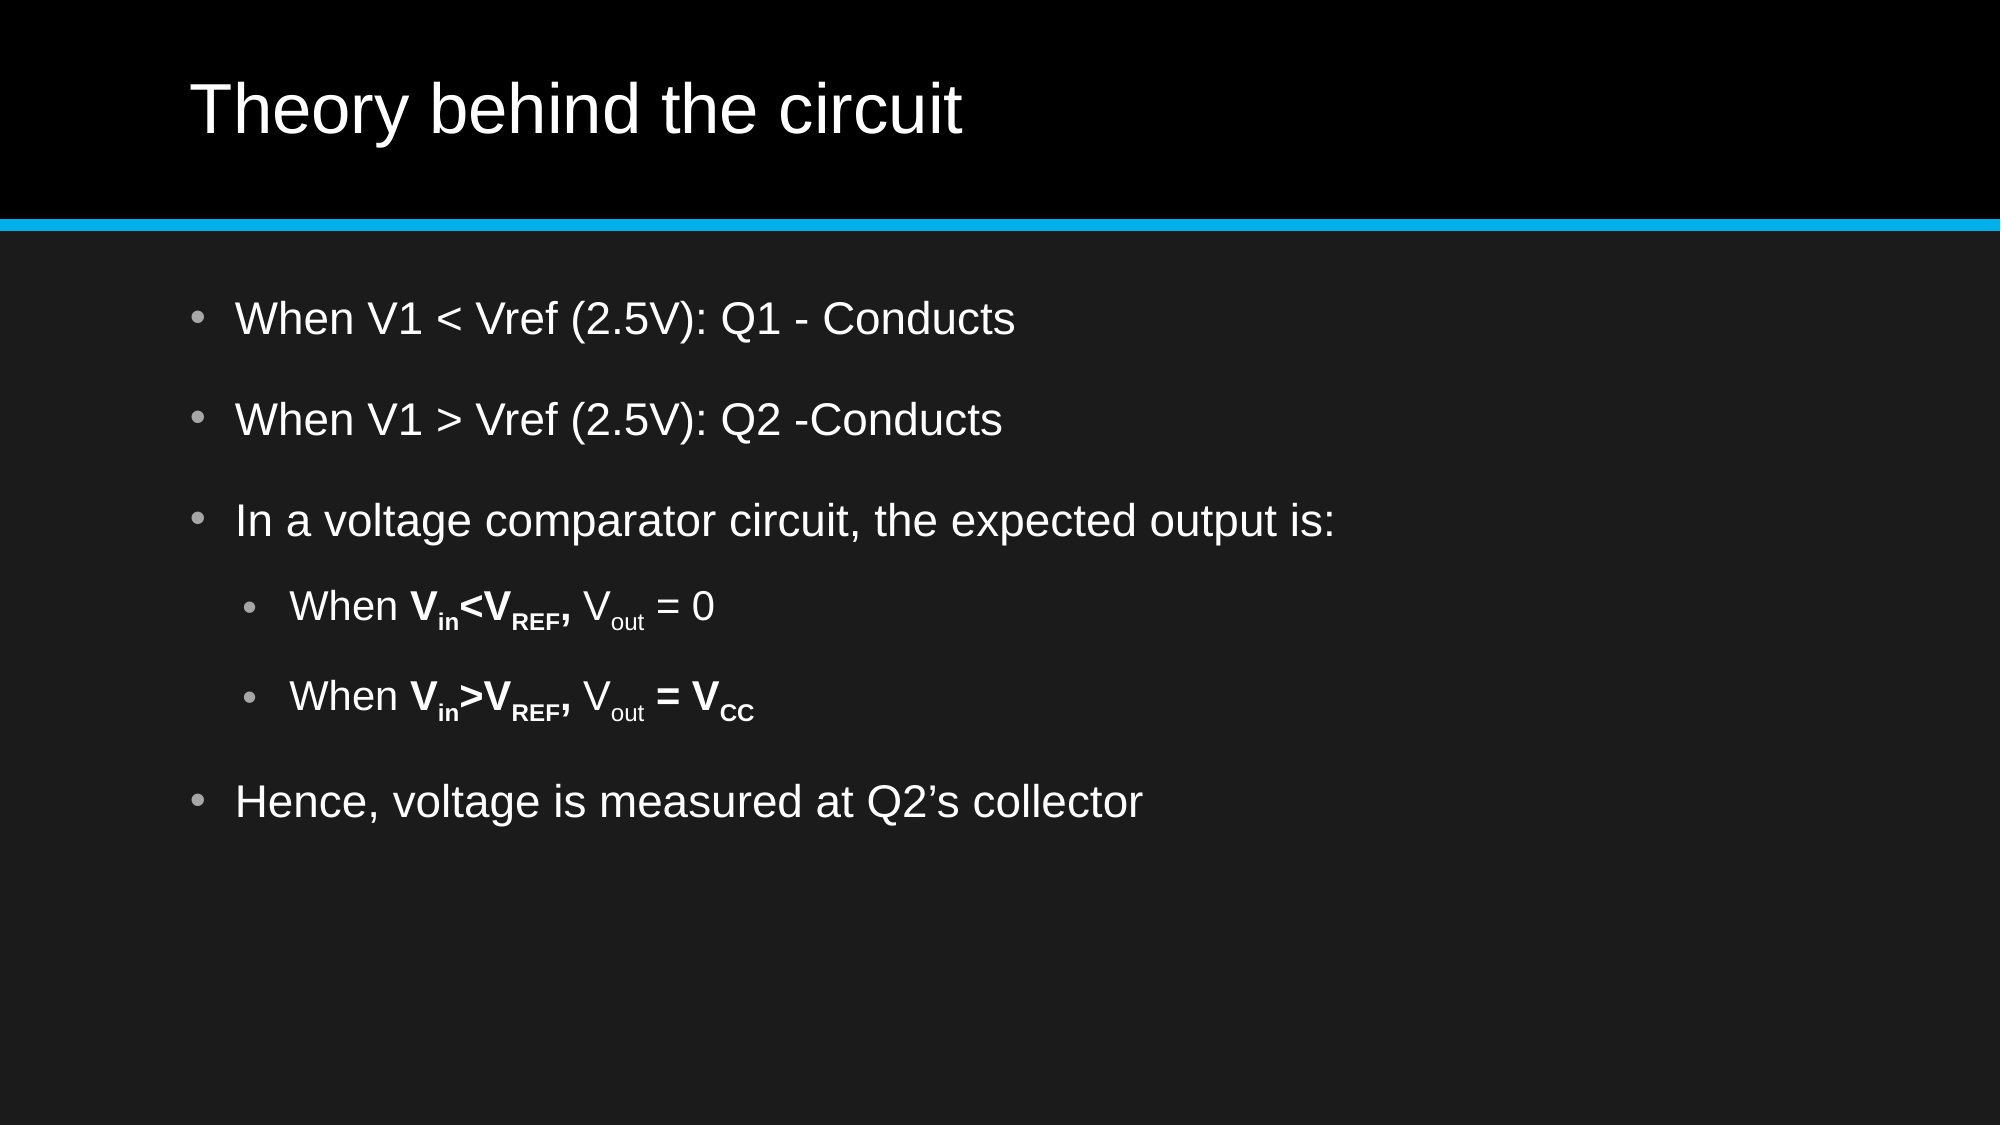

# Theory behind the circuit
When V1 < Vref (2.5V): Q1 - Conducts
When V1 > Vref (2.5V): Q2 -Conducts
In a voltage comparator circuit, the expected output is:
When Vin<VREF, Vout = 0
When Vin>VREF, Vout = VCC
Hence, voltage is measured at Q2’s collector